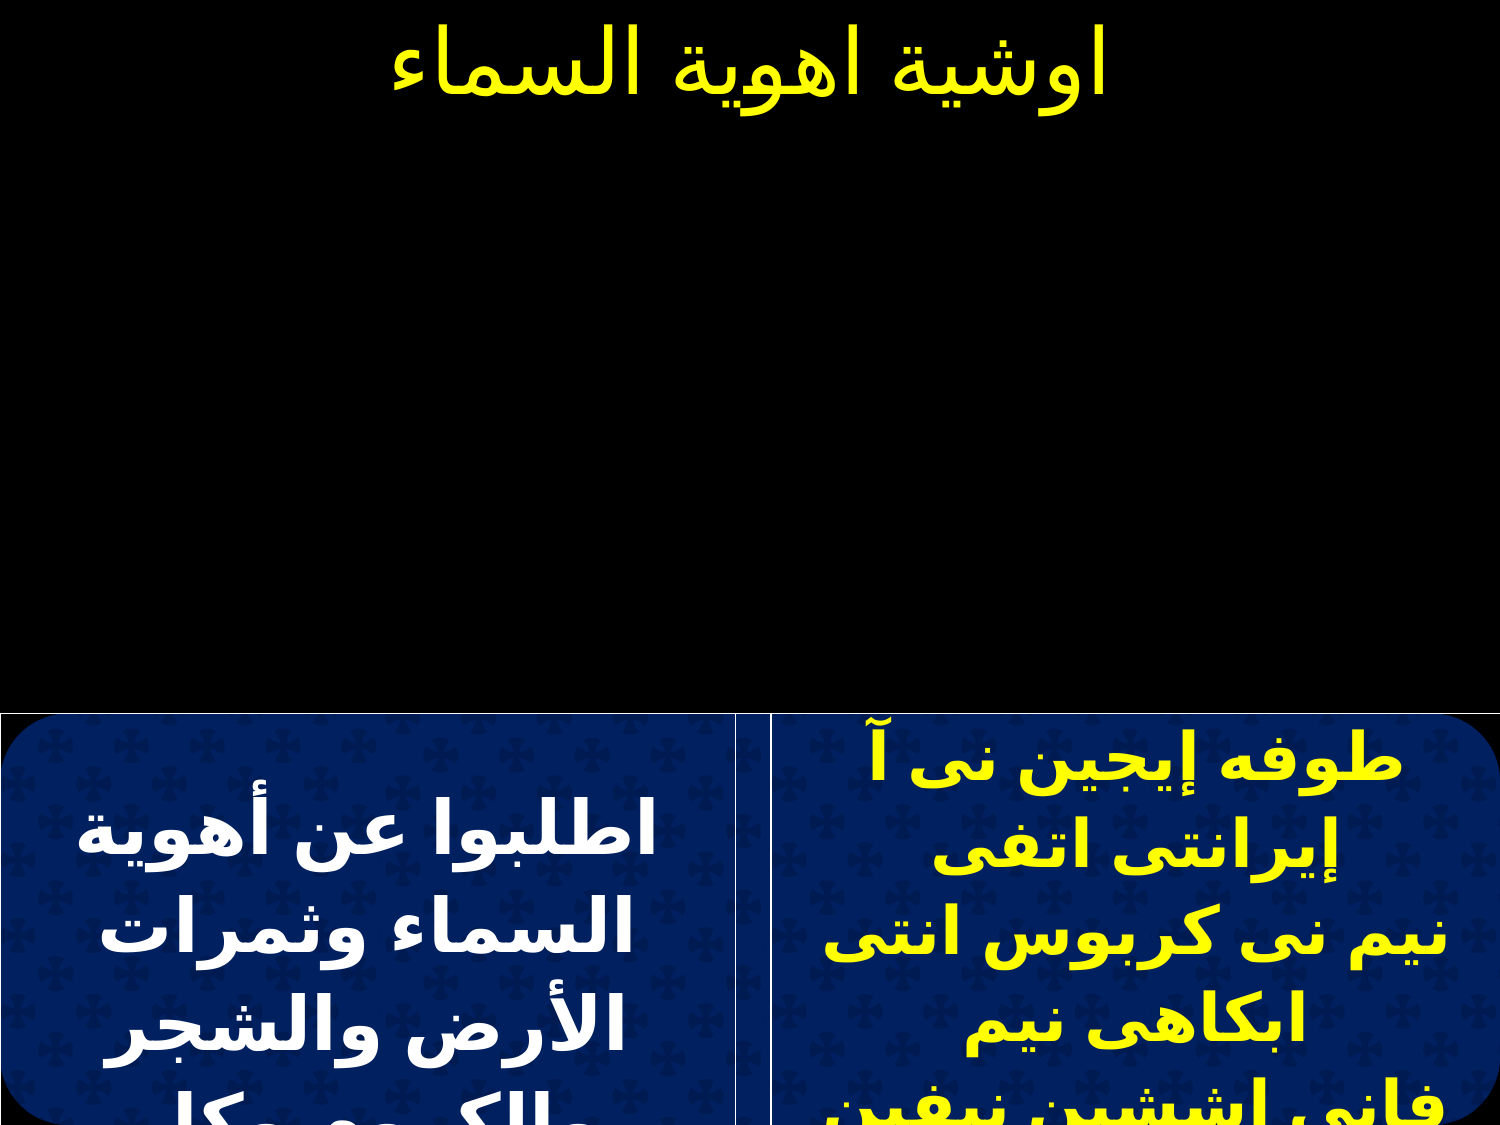

| اطلبوا عن أهوية السماء وثمرات الأرض والشجر والكروم وكل شجرة مثمرة في كل المسكونة |  | طوفه إيجين نى آ إيرانتى اتفى نيم نى كربوس انتى ابكاهى نيم فانى اششين نيفين انر يفتى كربوس اتخين تى أي كومينى تيرس. |
| --- | --- | --- |